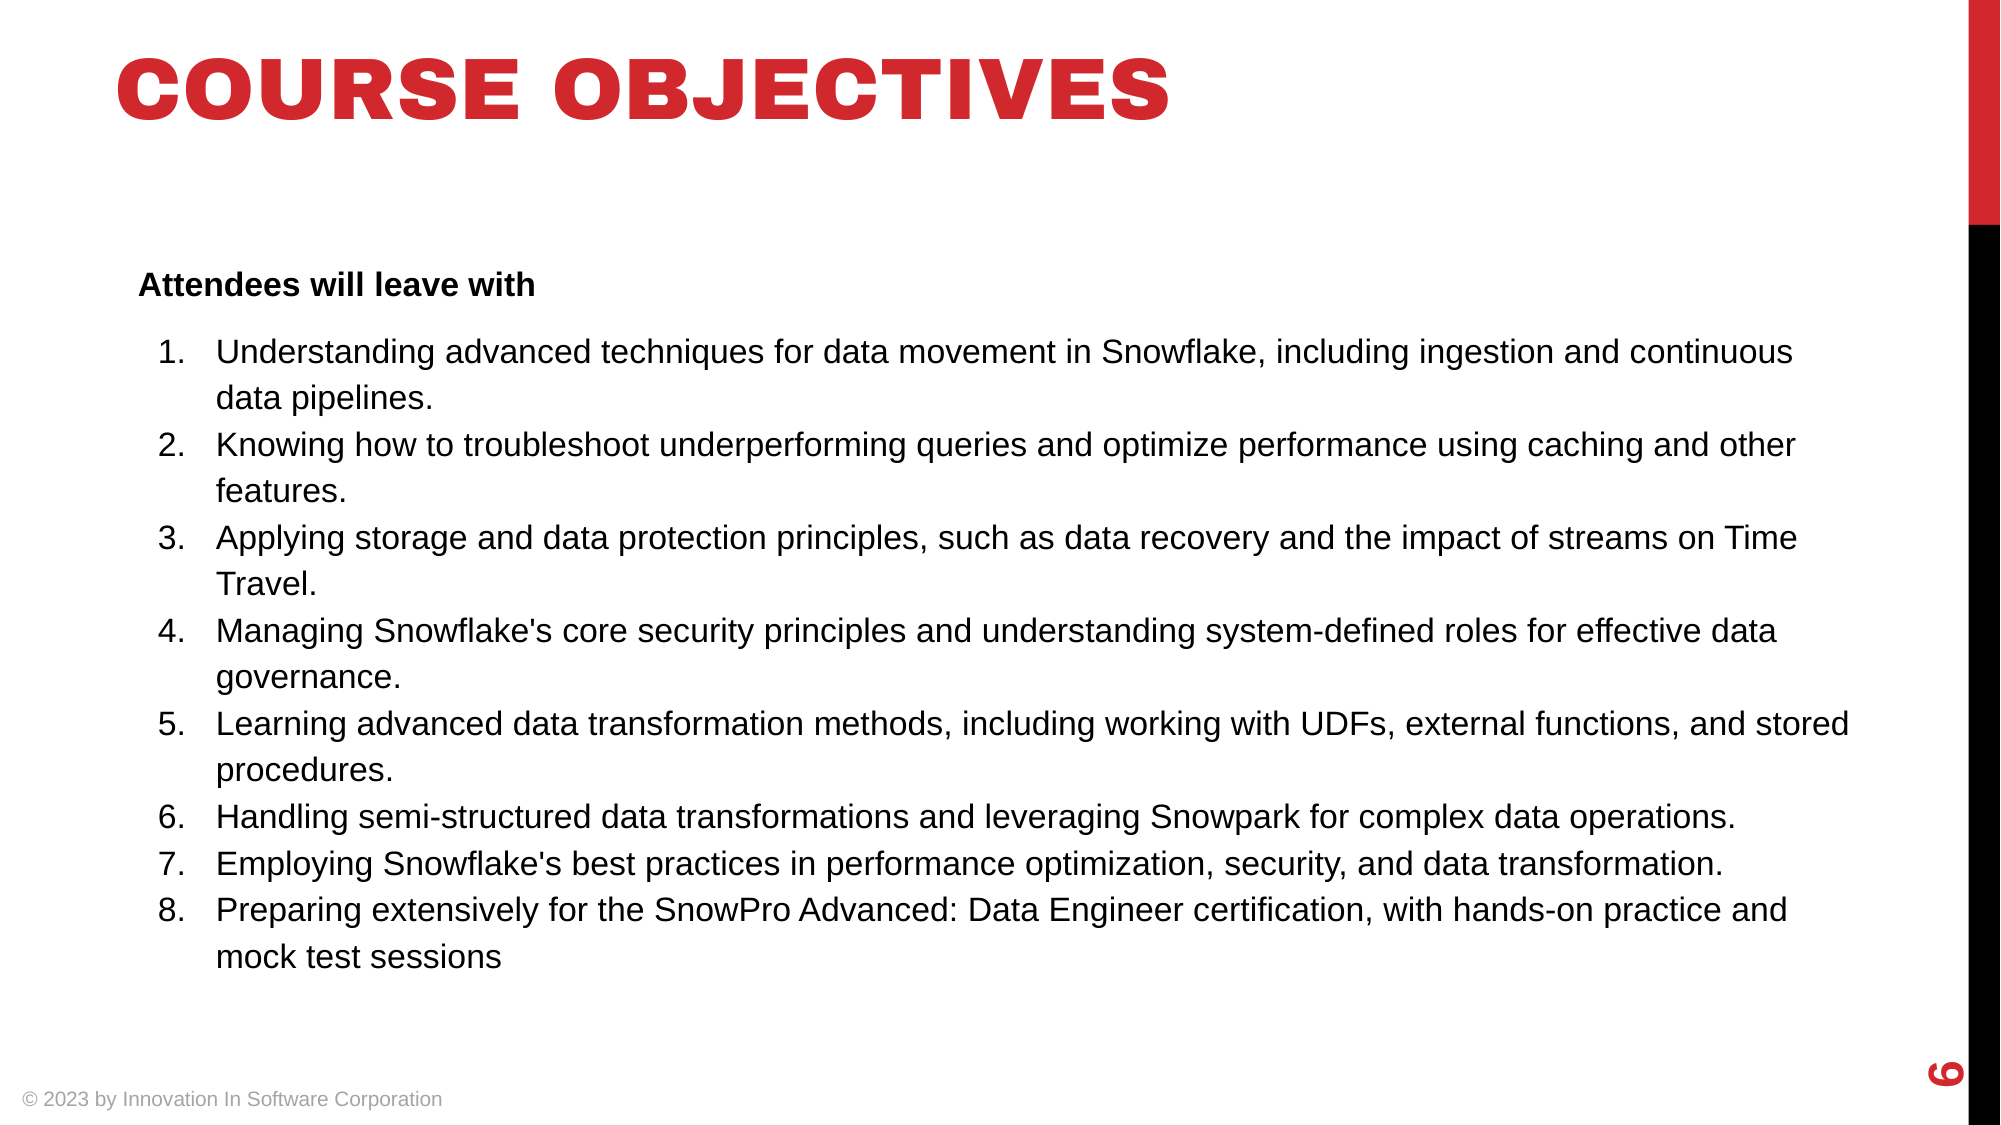

# COURSE OBJECTIVES
Attendees will leave with
Understanding advanced techniques for data movement in Snowflake, including ingestion and continuous data pipelines.
Knowing how to troubleshoot underperforming queries and optimize performance using caching and other features.
Applying storage and data protection principles, such as data recovery and the impact of streams on Time Travel.
Managing Snowflake's core security principles and understanding system-defined roles for effective data governance.
Learning advanced data transformation methods, including working with UDFs, external functions, and stored procedures.
Handling semi-structured data transformations and leveraging Snowpark for complex data operations.
Employing Snowflake's best practices in performance optimization, security, and data transformation.
Preparing extensively for the SnowPro Advanced: Data Engineer certification, with hands-on practice and mock test sessions

6
© 2023 by Innovation In Software Corporation